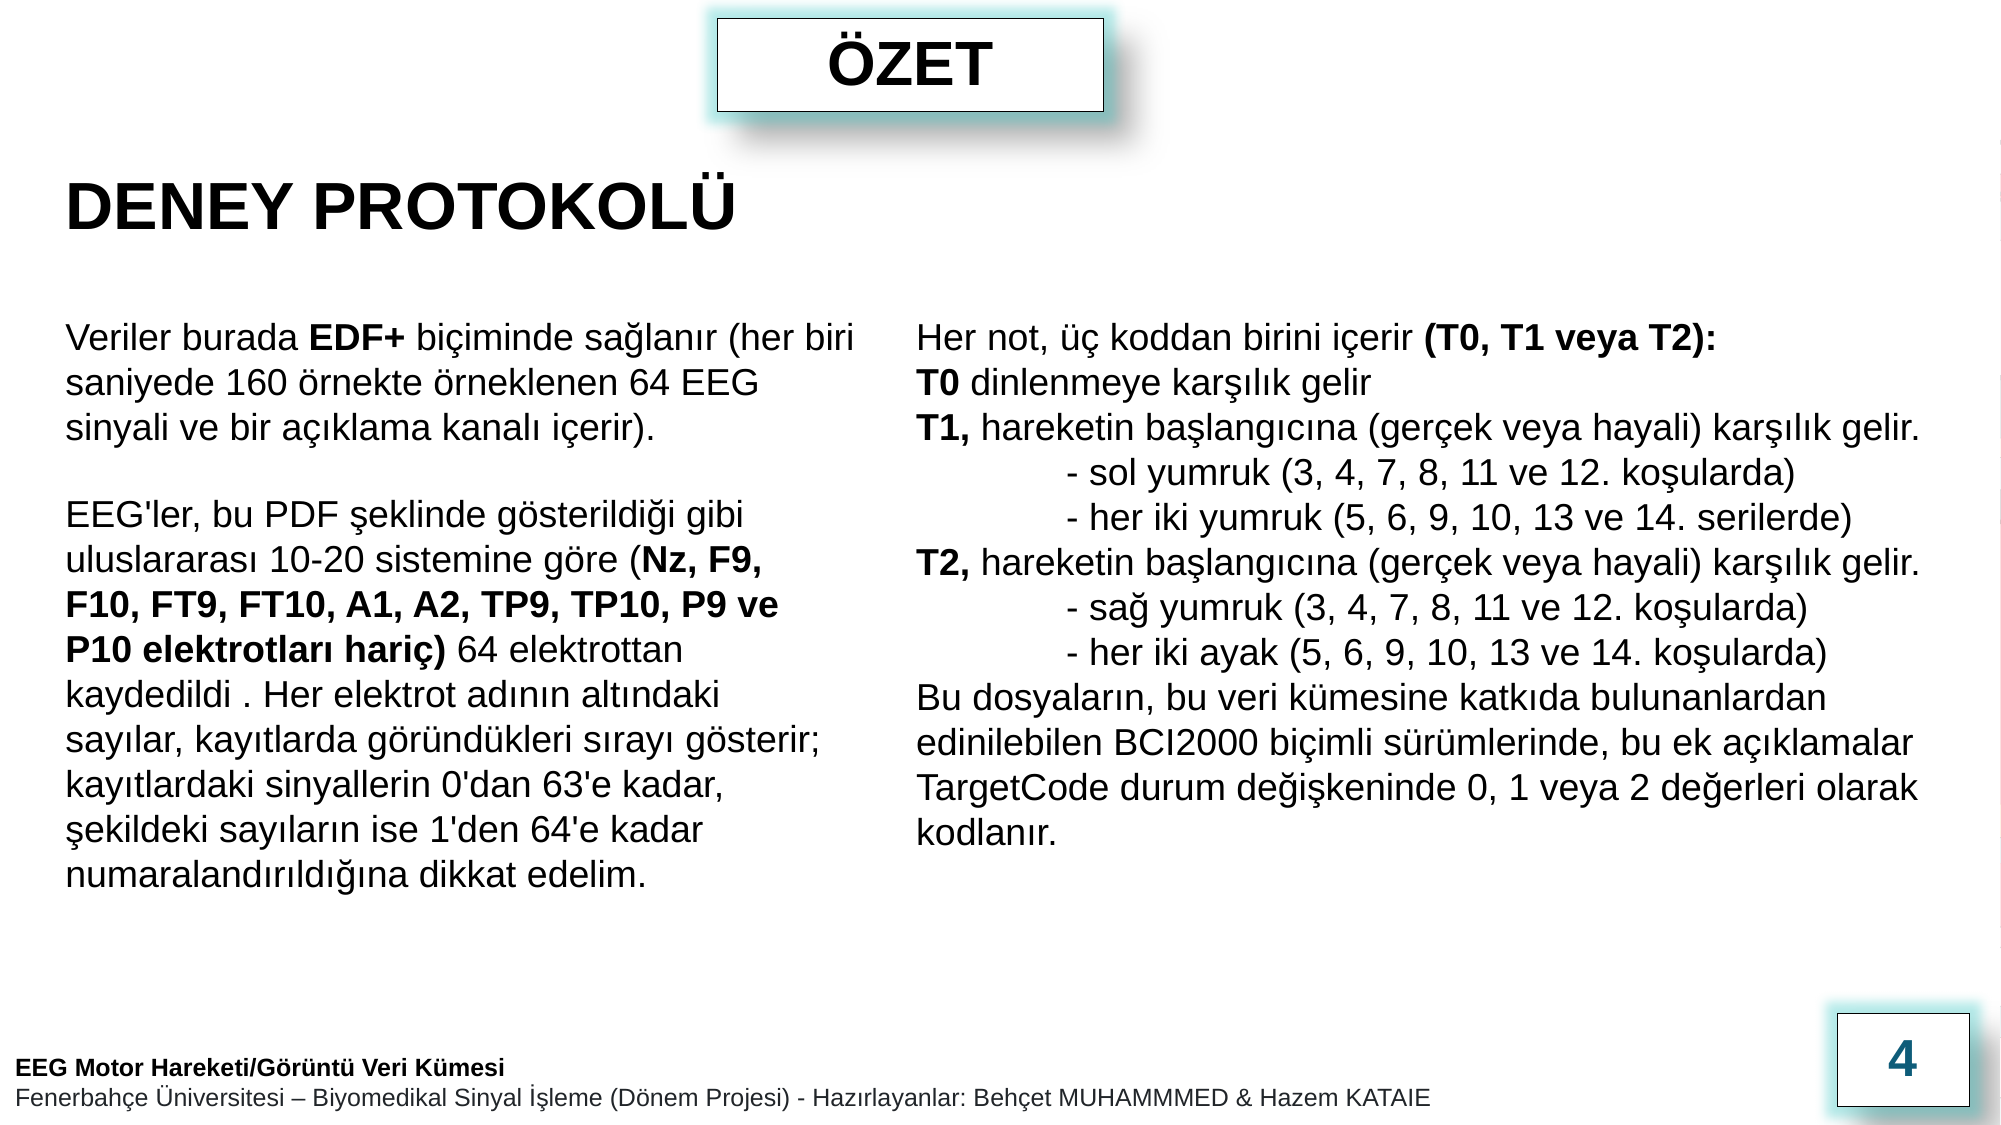

ÖZET
DENEY PROTOKOLÜ
Veriler burada EDF+ biçiminde sağlanır (her biri saniyede 160 örnekte örneklenen 64 EEG sinyali ve bir açıklama kanalı içerir).
Her not, üç koddan birini içerir (T0, T1 veya T2):
T0 dinlenmeye karşılık gelir
T1, hareketin başlangıcına (gerçek veya hayali) karşılık gelir.
	- sol yumruk (3, 4, 7, 8, 11 ve 12. koşularda)
	- her iki yumruk (5, 6, 9, 10, 13 ve 14. serilerde)
T2, hareketin başlangıcına (gerçek veya hayali) karşılık gelir. 	- sağ yumruk (3, 4, 7, 8, 11 ve 12. koşularda)
	- her iki ayak (5, 6, 9, 10, 13 ve 14. koşularda)
Bu dosyaların, bu veri kümesine katkıda bulunanlardan edinilebilen BCI2000 biçimli sürümlerinde, bu ek açıklamalar TargetCode durum değişkeninde 0, 1 veya 2 değerleri olarak kodlanır.
EEG'ler, bu PDF şeklinde gösterildiği gibi uluslararası 10-20 sistemine göre (Nz, F9, F10, FT9, FT10, A1, A2, TP9, TP10, P9 ve P10 elektrotları hariç) 64 elektrottan kaydedildi . Her elektrot adının altındaki sayılar, kayıtlarda göründükleri sırayı gösterir; kayıtlardaki sinyallerin 0'dan 63'e kadar, şekildeki sayıların ise 1'den 64'e kadar numaralandırıldığına dikkat edelim.
4
4
EEG Motor Hareketi/Görüntü Veri Kümesi
Fenerbahçe Üniversitesi – Biyomedikal Sinyal İşleme (Dönem Projesi) - Hazırlayanlar: Behçet MUHAMMMED & Hazem KATAIE